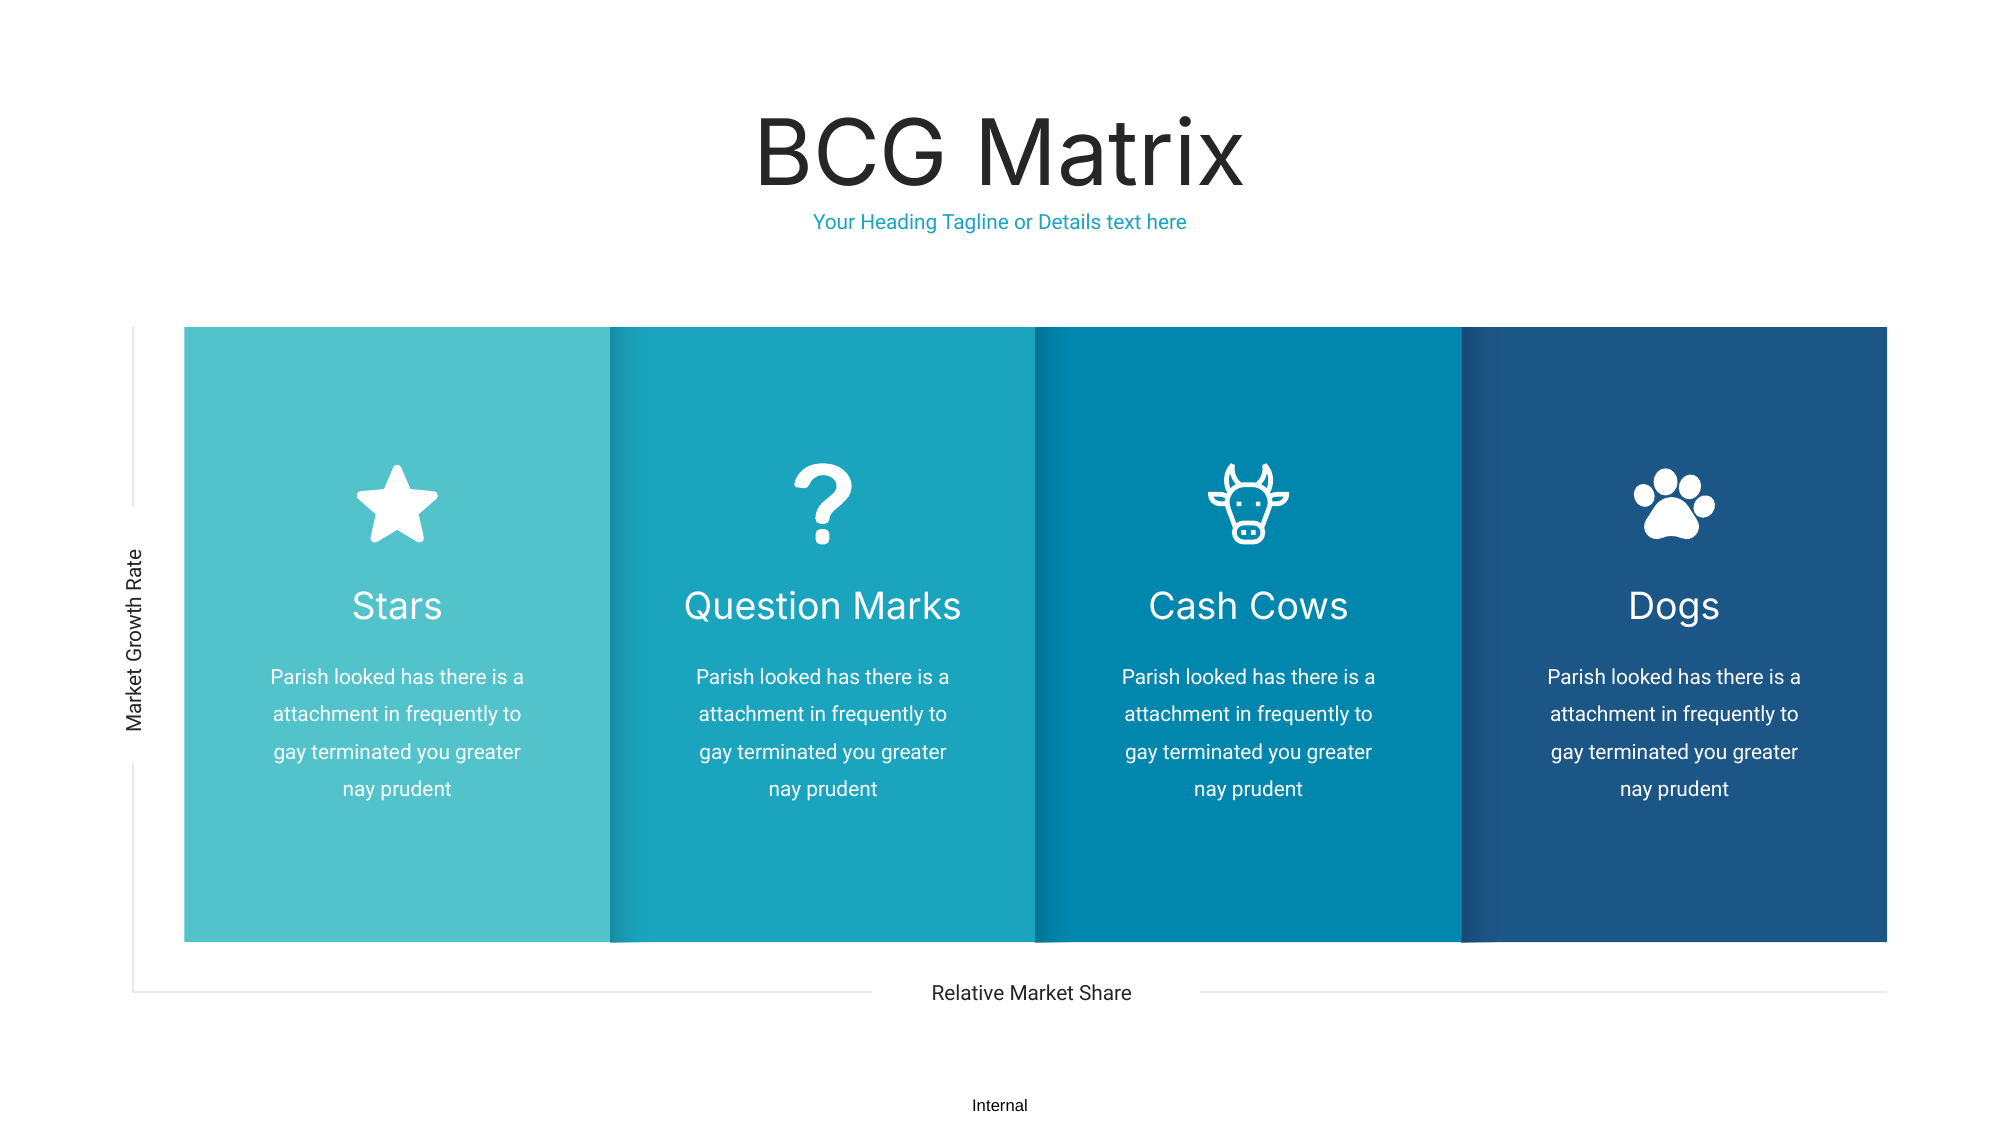

BCG Matrix
Your Heading Tagline or Details text here

Stars
Question Marks
Cash Cows
Dogs

Market Growth Rate
Parish looked has there is a attachment in frequently to gay terminated you greater nay prudent
Parish looked has there is a attachment in frequently to gay terminated you greater nay prudent
Parish looked has there is a attachment in frequently to gay terminated you greater nay prudent
Parish looked has there is a attachment in frequently to gay terminated you greater nay prudent
Relative Market Share